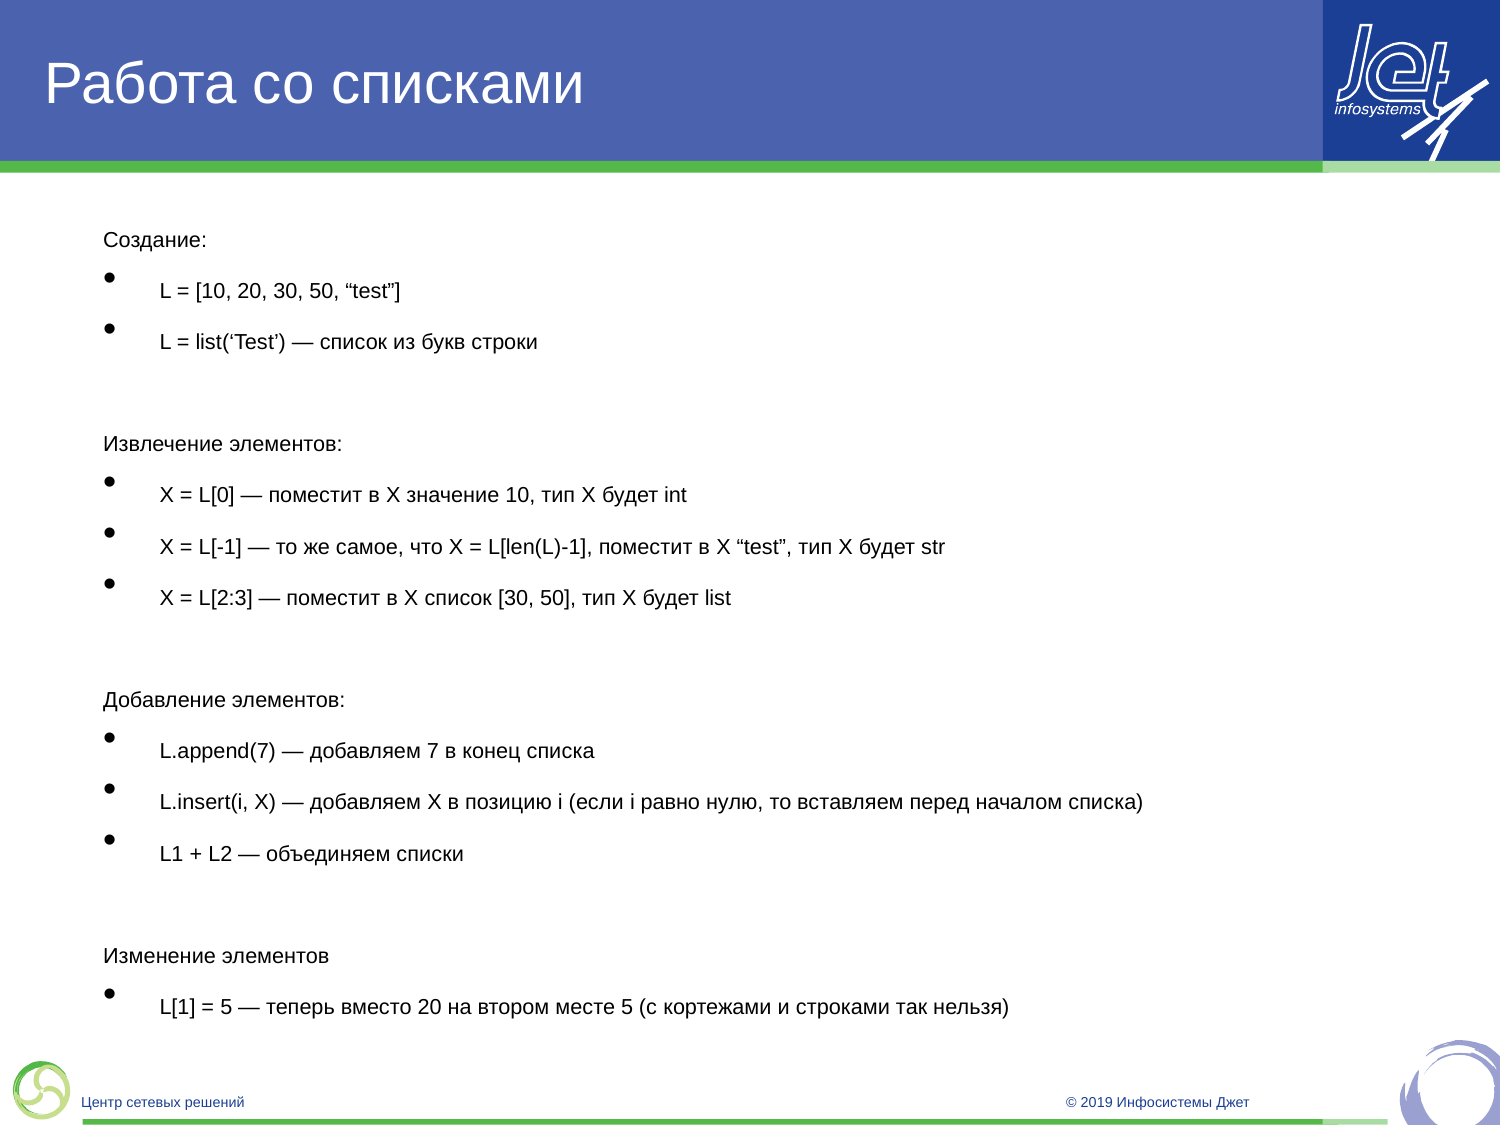

# Работа со списками
Создание:
L = [10, 20, 30, 50, “test”]
L = list(‘Test’) — список из букв строки

Извлечение элементов:
X = L[0] — поместит в X значение 10, тип X будет int
X = L[-1] — то же самое, что X = L[len(L)-1], поместит в X “test”, тип X будет str
X = L[2:3] — поместит в X список [30, 50], тип X будет list

Добавление элементов:
L.append(7) — добавляем 7 в конец списка
L.insert(i, X) — добавляем X в позицию i (если i равно нулю, то вставляем перед началом списка)
L1 + L2 — объединяем списки

Изменение элементов
L[1] = 5 — теперь вместо 20 на втором месте 5 (с кортежами и строками так нельзя)